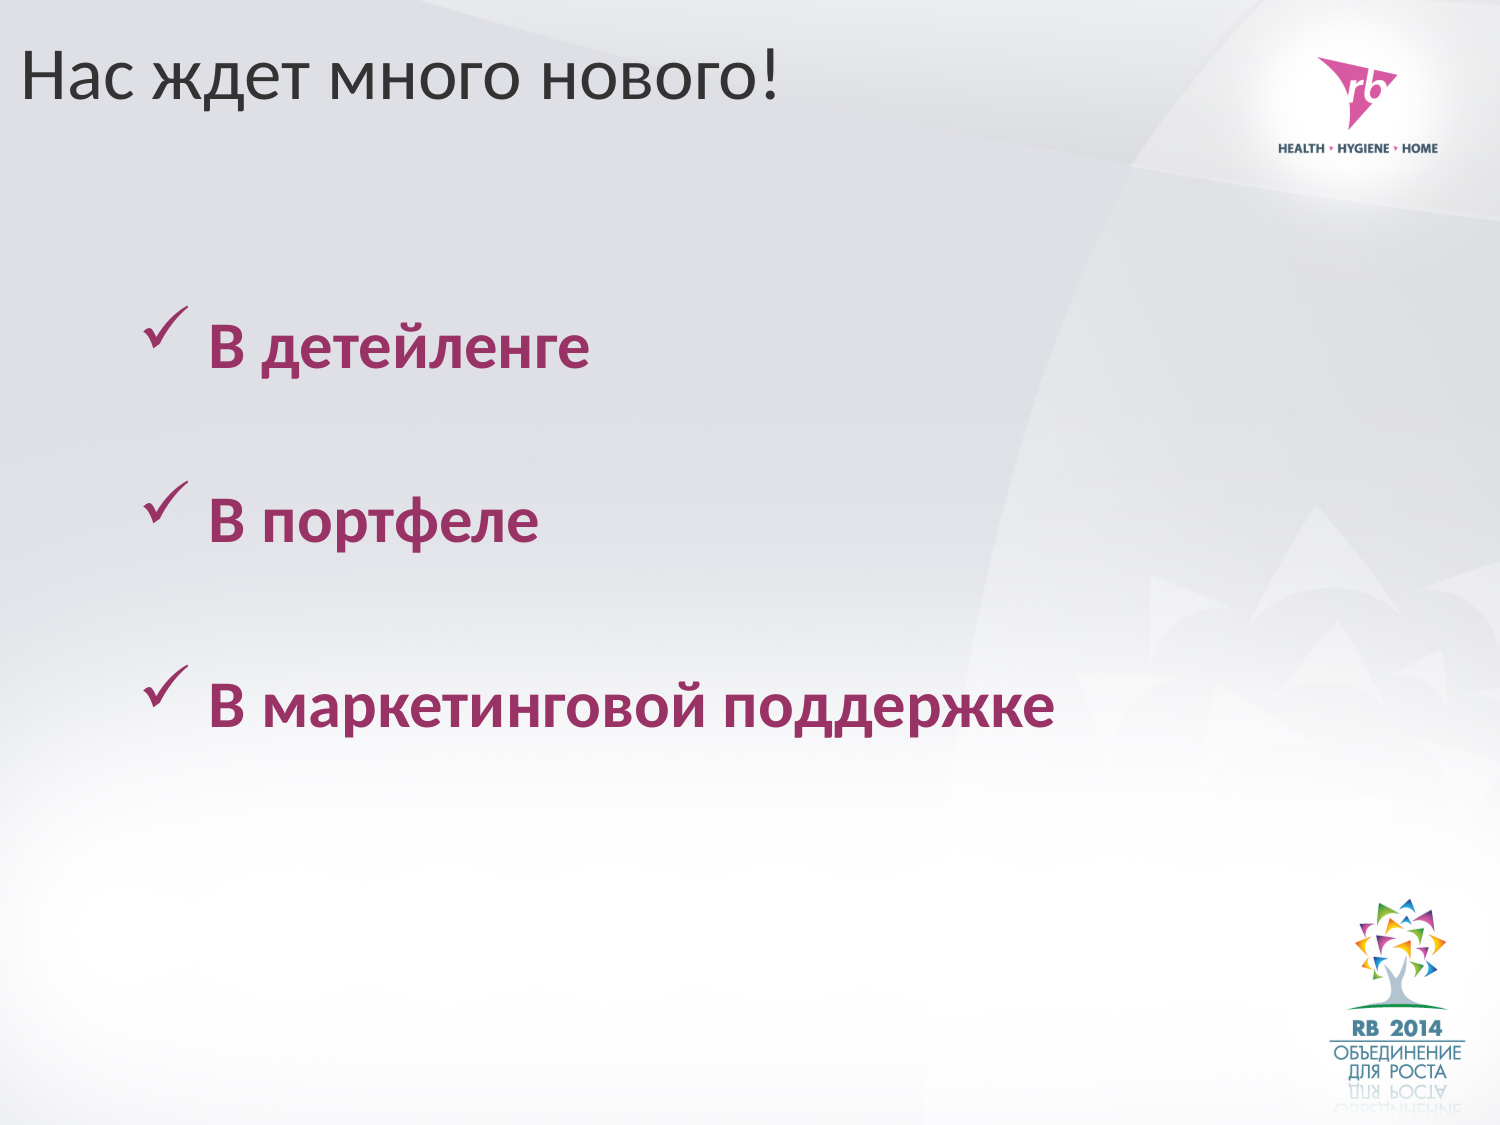

Нас ждет много нового!
 В детейленге
 В портфеле
 В маркетинговой поддержке